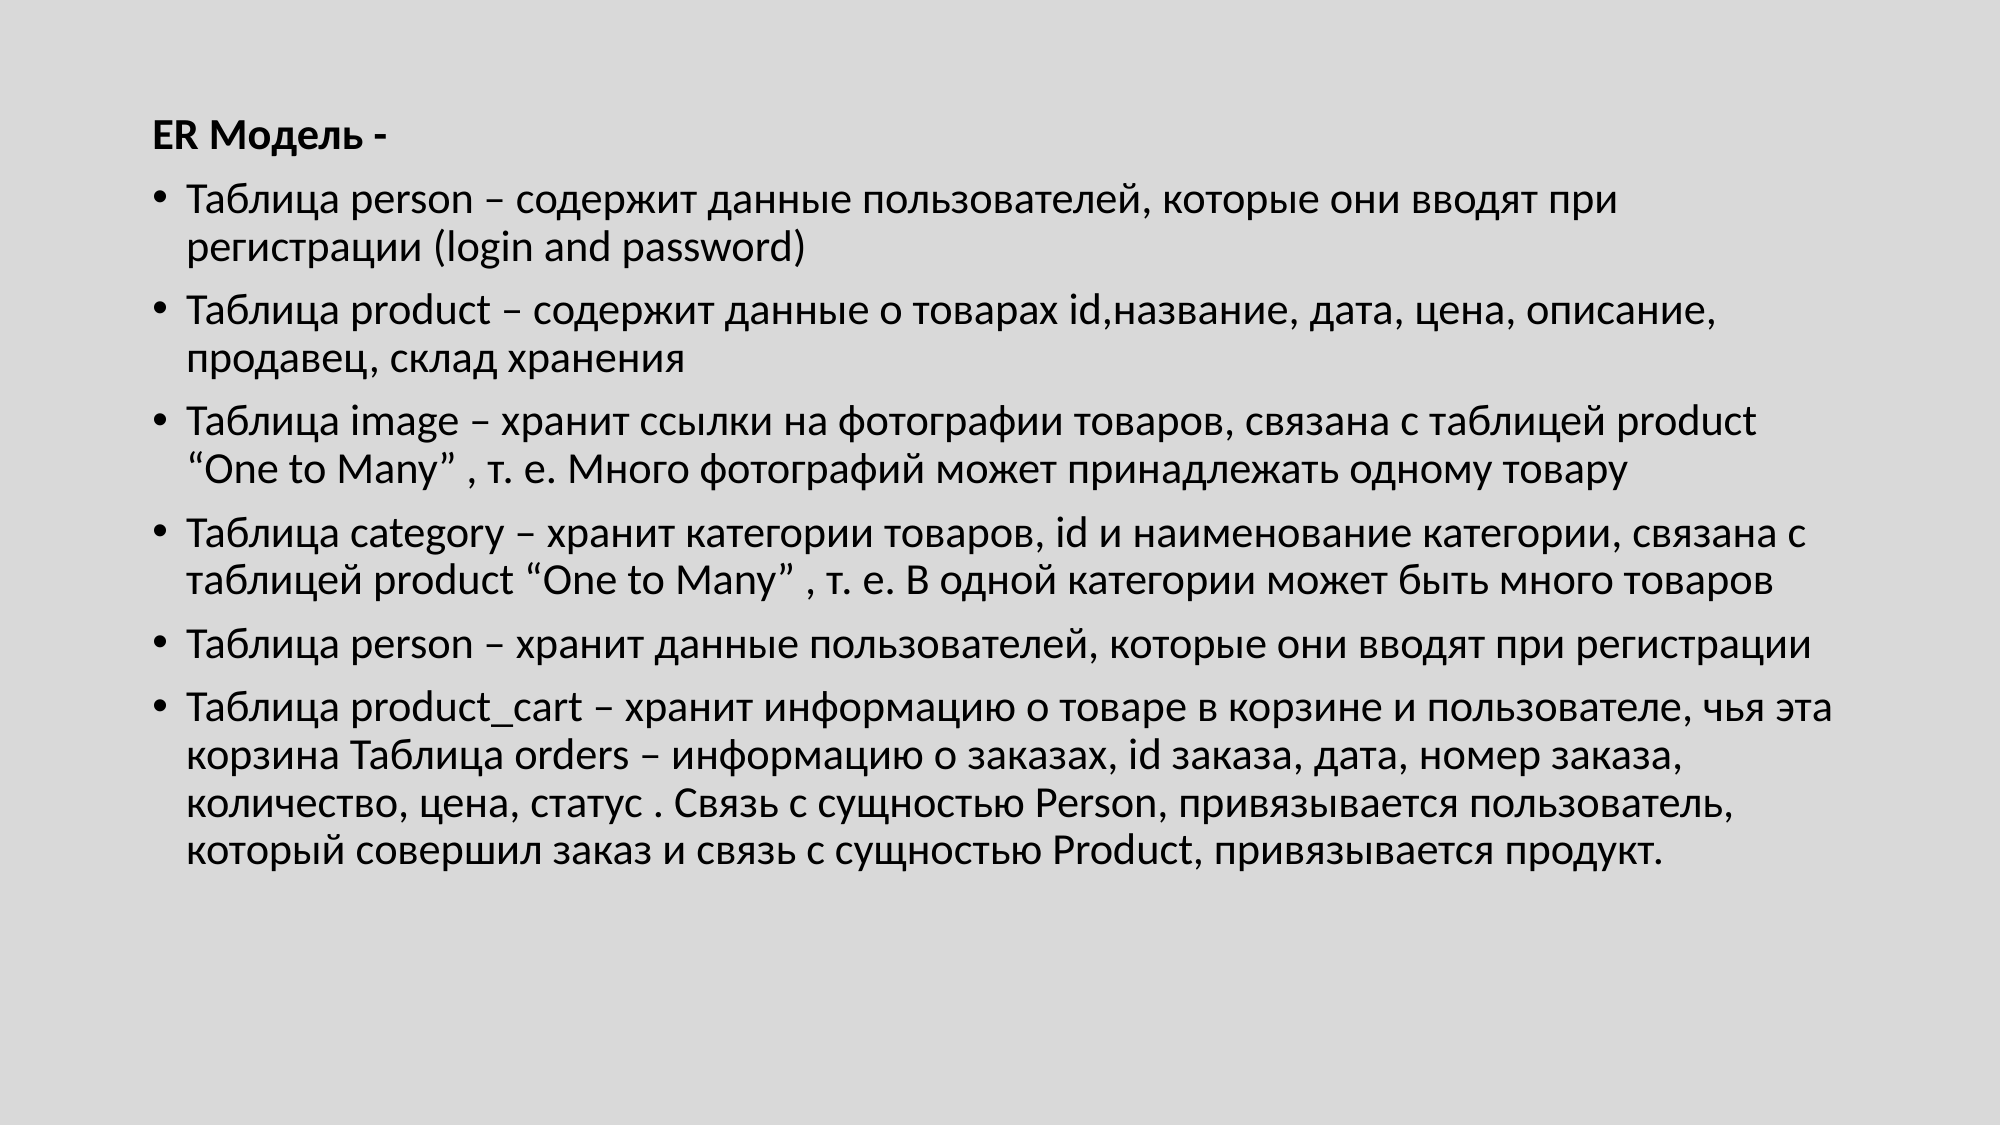

ER Модель -
Таблица person – содержит данные пользователей, которые они вводят при регистрации (login and password)
Таблица product – содержит данные о товарах id,название, дата, цена, описание, продавец, склад хранения
Таблица image – хранит ссылки на фотографии товаров, связана с таблицей product “One to Many” , т. е. Много фотографий может принадлежать одному товару
Таблица category – хранит категории товаров, id и наименование категории, связана с таблицей product “One to Many” , т. е. В одной категории может быть много товаров
Таблица person – хранит данные пользователей, которые они вводят при регистрации
Таблица product_cart – хранит информацию о товаре в корзине и пользователе, чья эта корзина Таблица orders – информацию о заказах, id заказа, дата, номер заказа, количество, цена, статус . Связь с сущностью Person, привязывается пользователь, который совершил заказ и связь с сущностью Product, привязывается продукт.